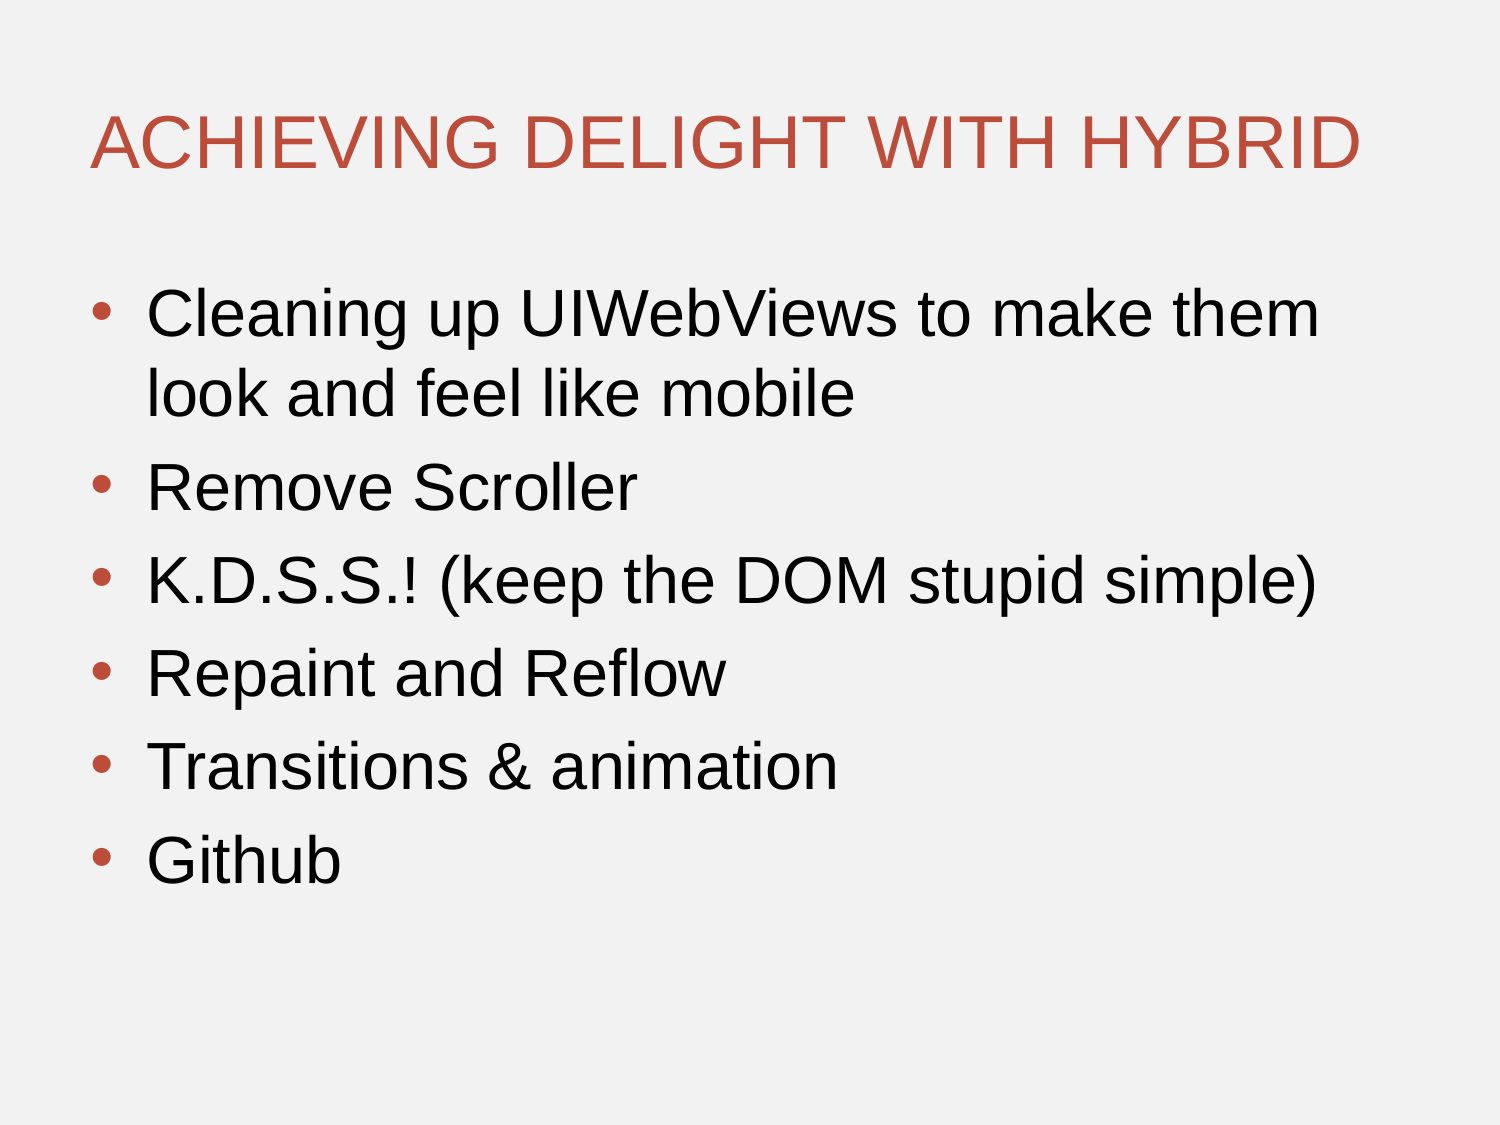

# Achieving delight with hybrid
Cleaning up UIWebViews to make them look and feel like mobile
Remove Scroller
K.D.S.S.! (keep the DOM stupid simple)
Repaint and Reflow
Transitions & animation
Github